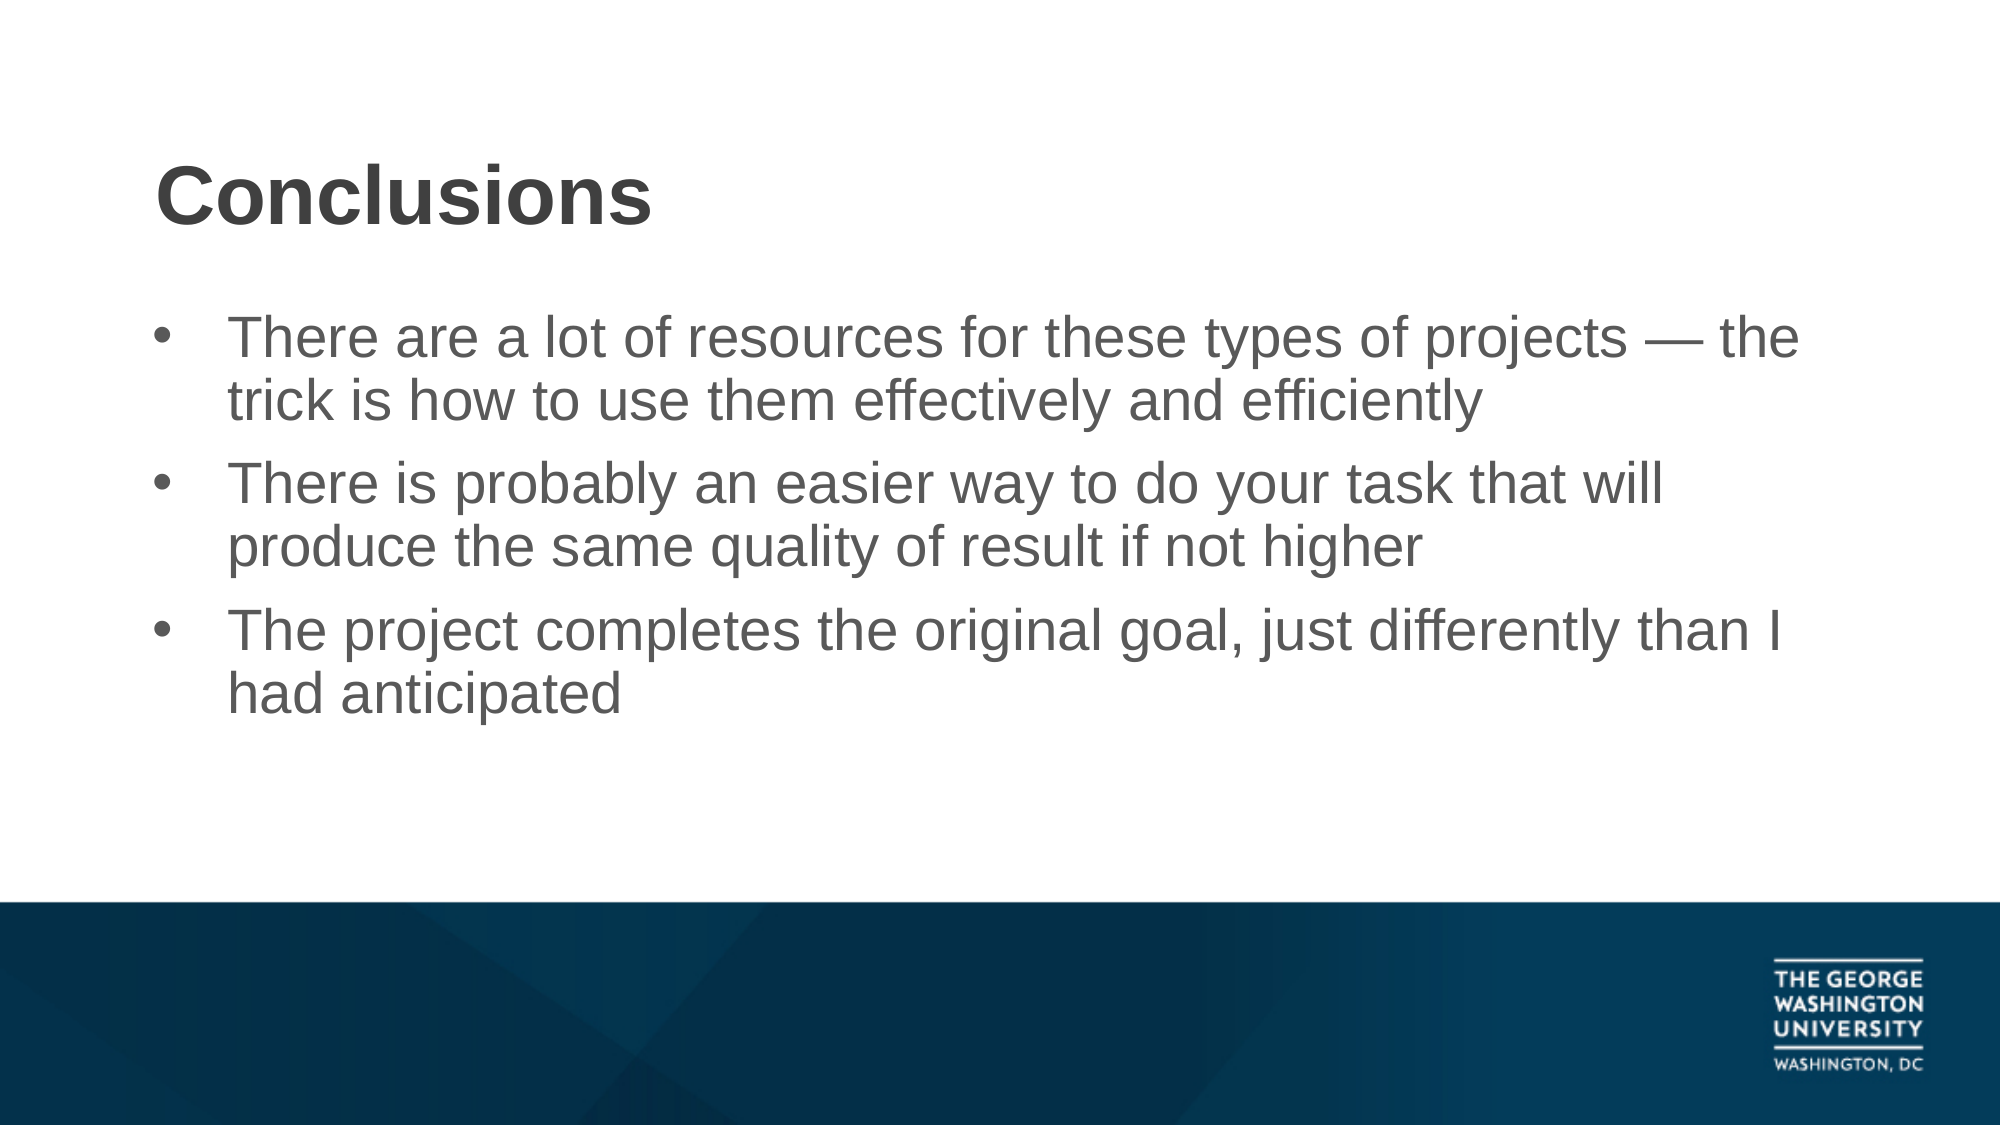

# Conclusions
There are a lot of resources for these types of projects — the trick is how to use them effectively and efficiently
There is probably an easier way to do your task that will produce the same quality of result if not higher
The project completes the original goal, just differently than I had anticipated